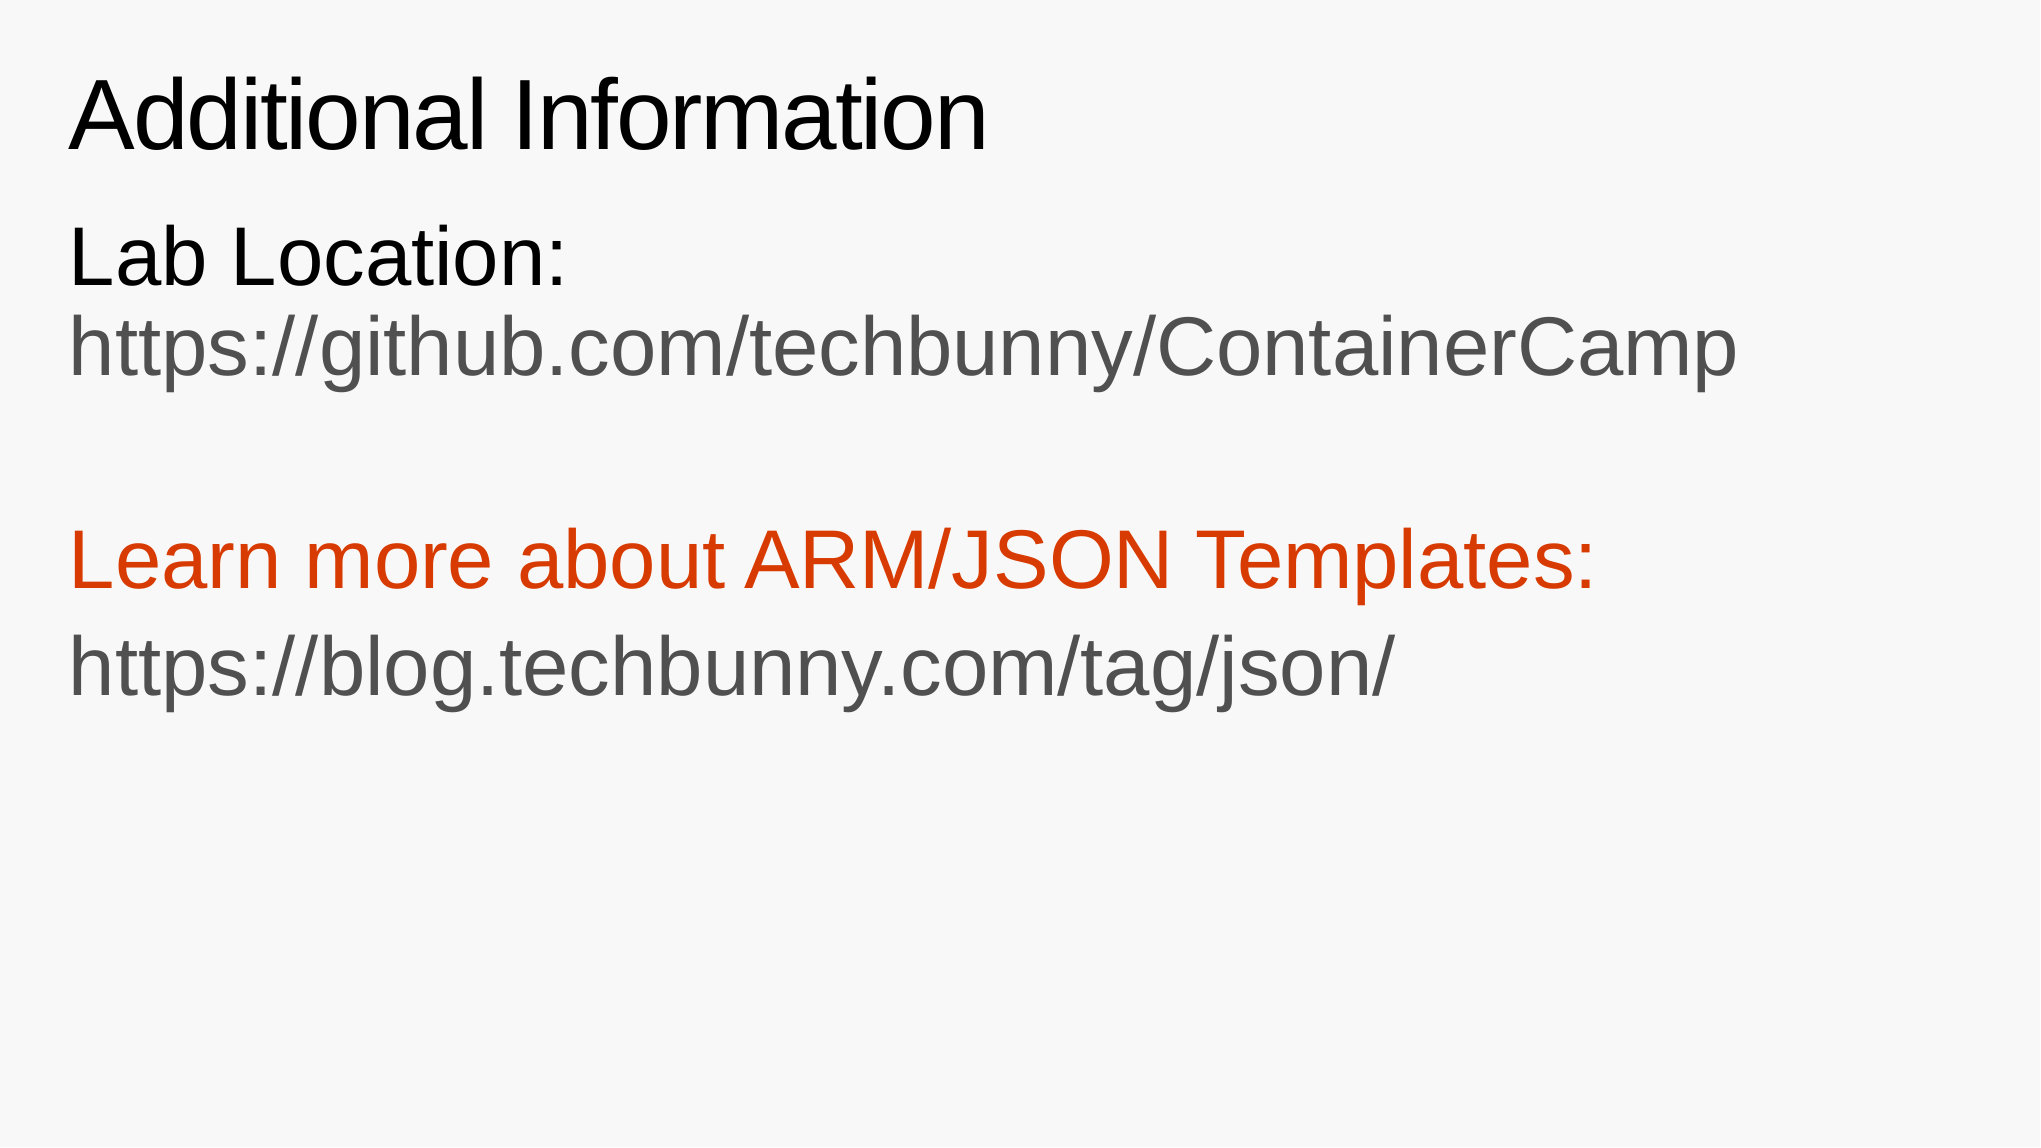

# Additional Information
Lab Location: https://github.com/techbunny/ContainerCamp

Learn more about ARM/JSON Templates:
https://blog.techbunny.com/tag/json/